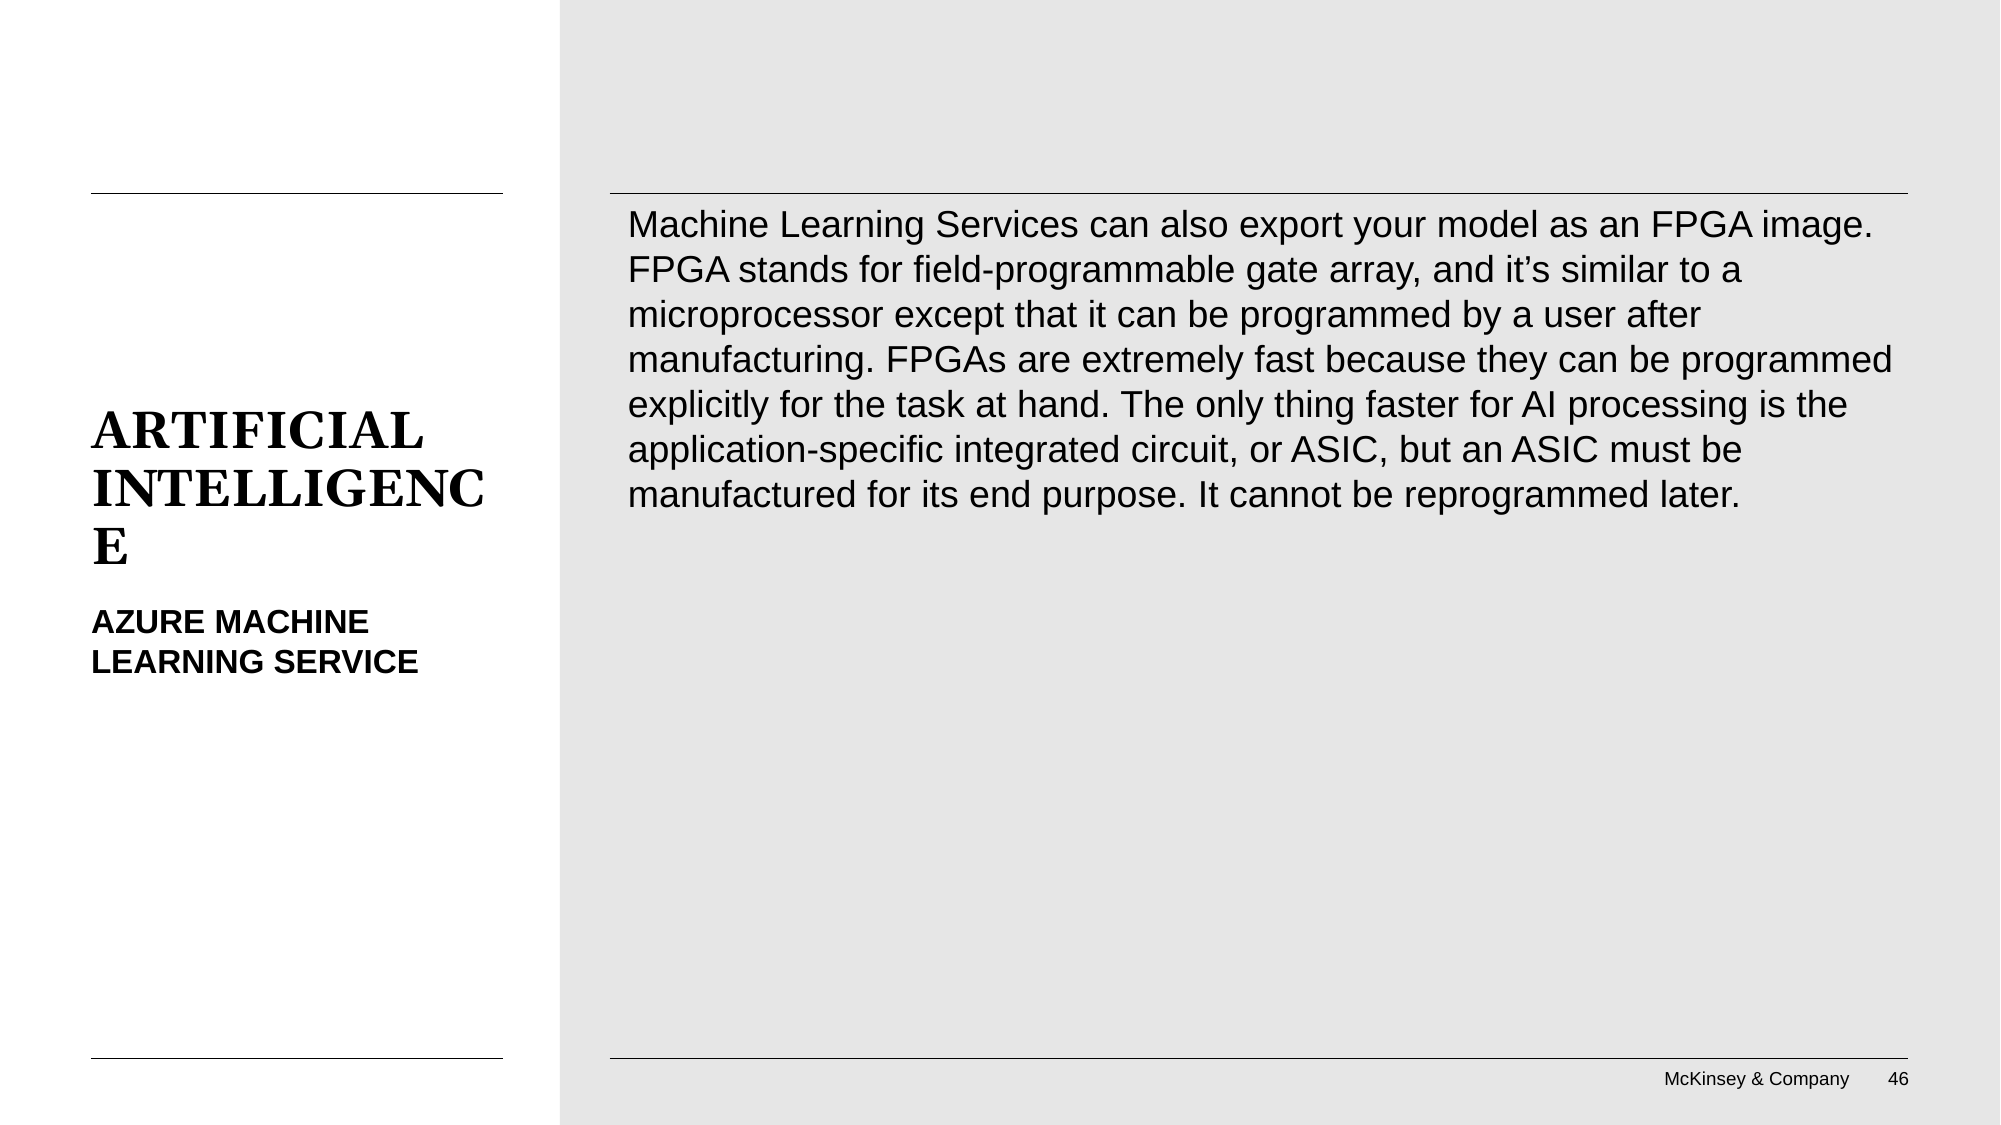

Machine Learning Services can also export your model as an FPGA image. FPGA stands for field-programmable gate array, and it’s similar to a microprocessor except that it can be programmed by a user after manufacturing. FPGAs are extremely fast because they can be programmed explicitly for the task at hand. The only thing faster for AI processing is the application-specific integrated circuit, or ASIC, but an ASIC must be manufactured for its end purpose. It cannot be reprogrammed later.

# Artificial Intelligence
Azure Machine Learning Service